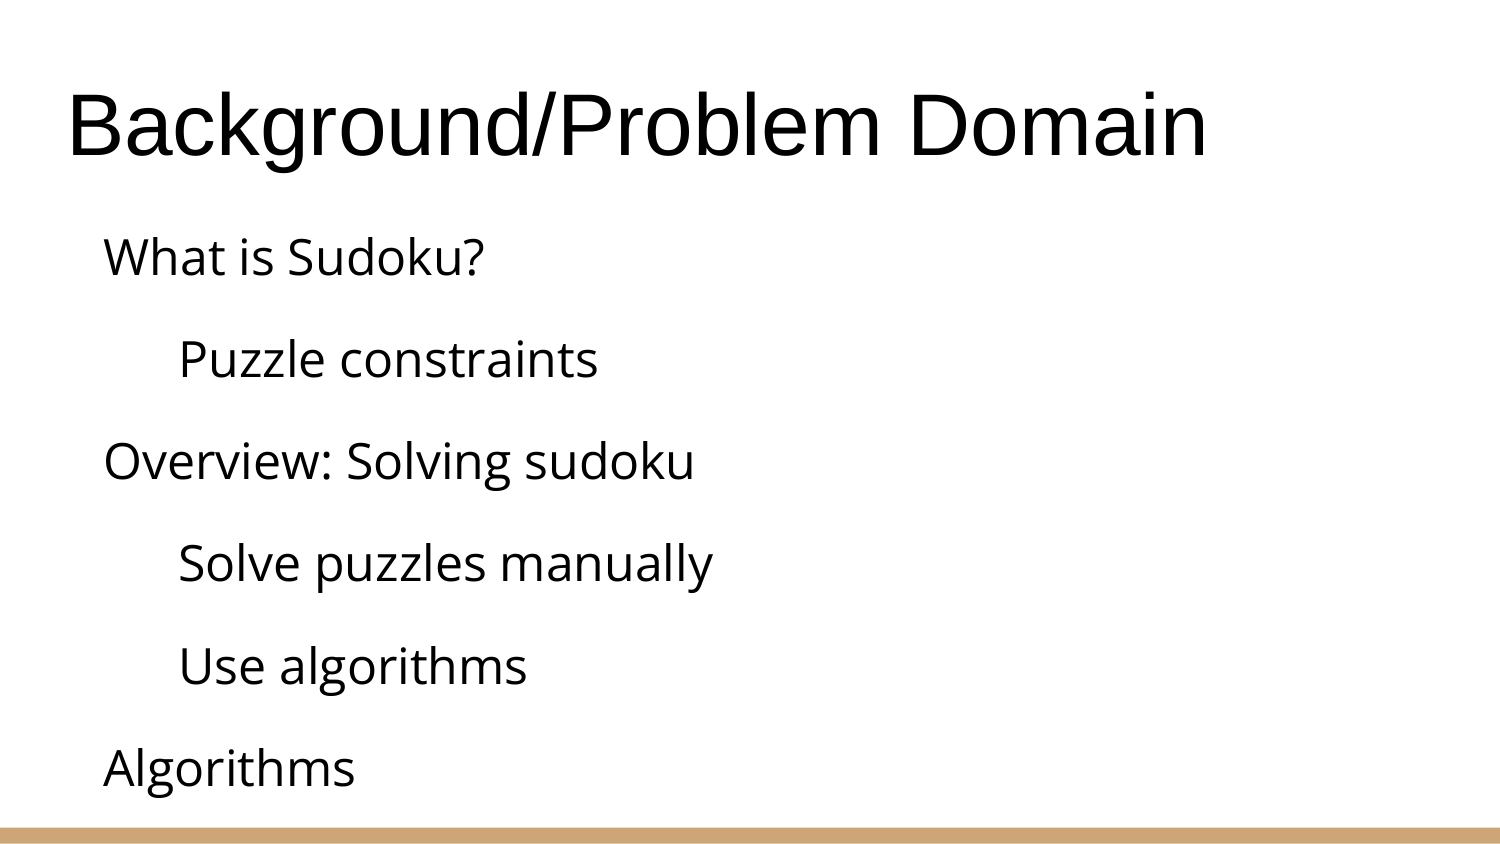

# Background/Problem Domain
What is Sudoku?
Puzzle constraints
Overview: Solving sudoku
Solve puzzles manually
Use algorithms
Algorithms
Optimization algorithms
Computational complexity